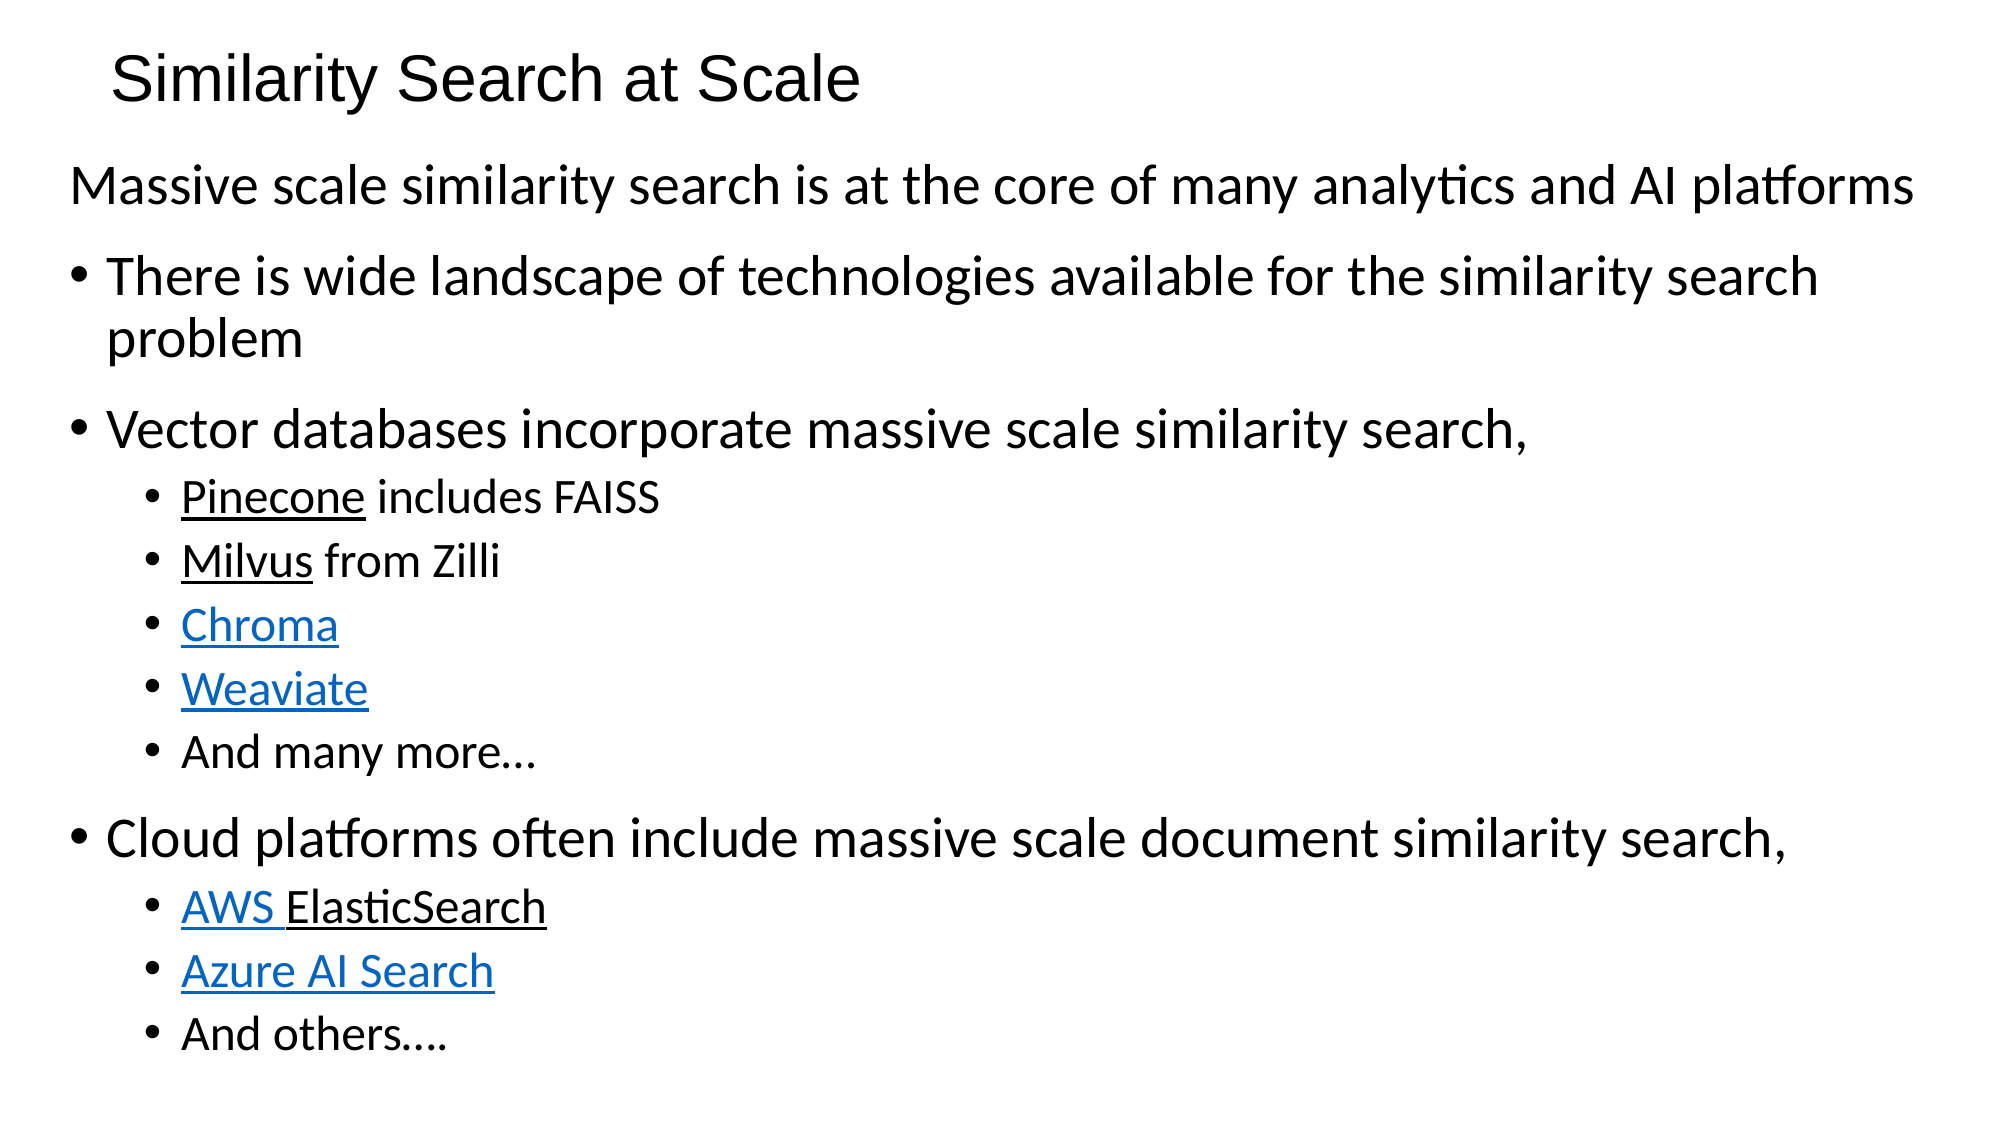

# Similarity Search at Scale
Massive scale similarity search is at the core of many analytics and AI platforms
There is wide landscape of technologies available for the similarity search problem
Vector databases incorporate massive scale similarity search,
Pinecone includes FAISS
Milvus from Zilli
Chroma
Weaviate
And many more…
Cloud platforms often include massive scale document similarity search,
AWS ElasticSearch
Azure AI Search
And others….